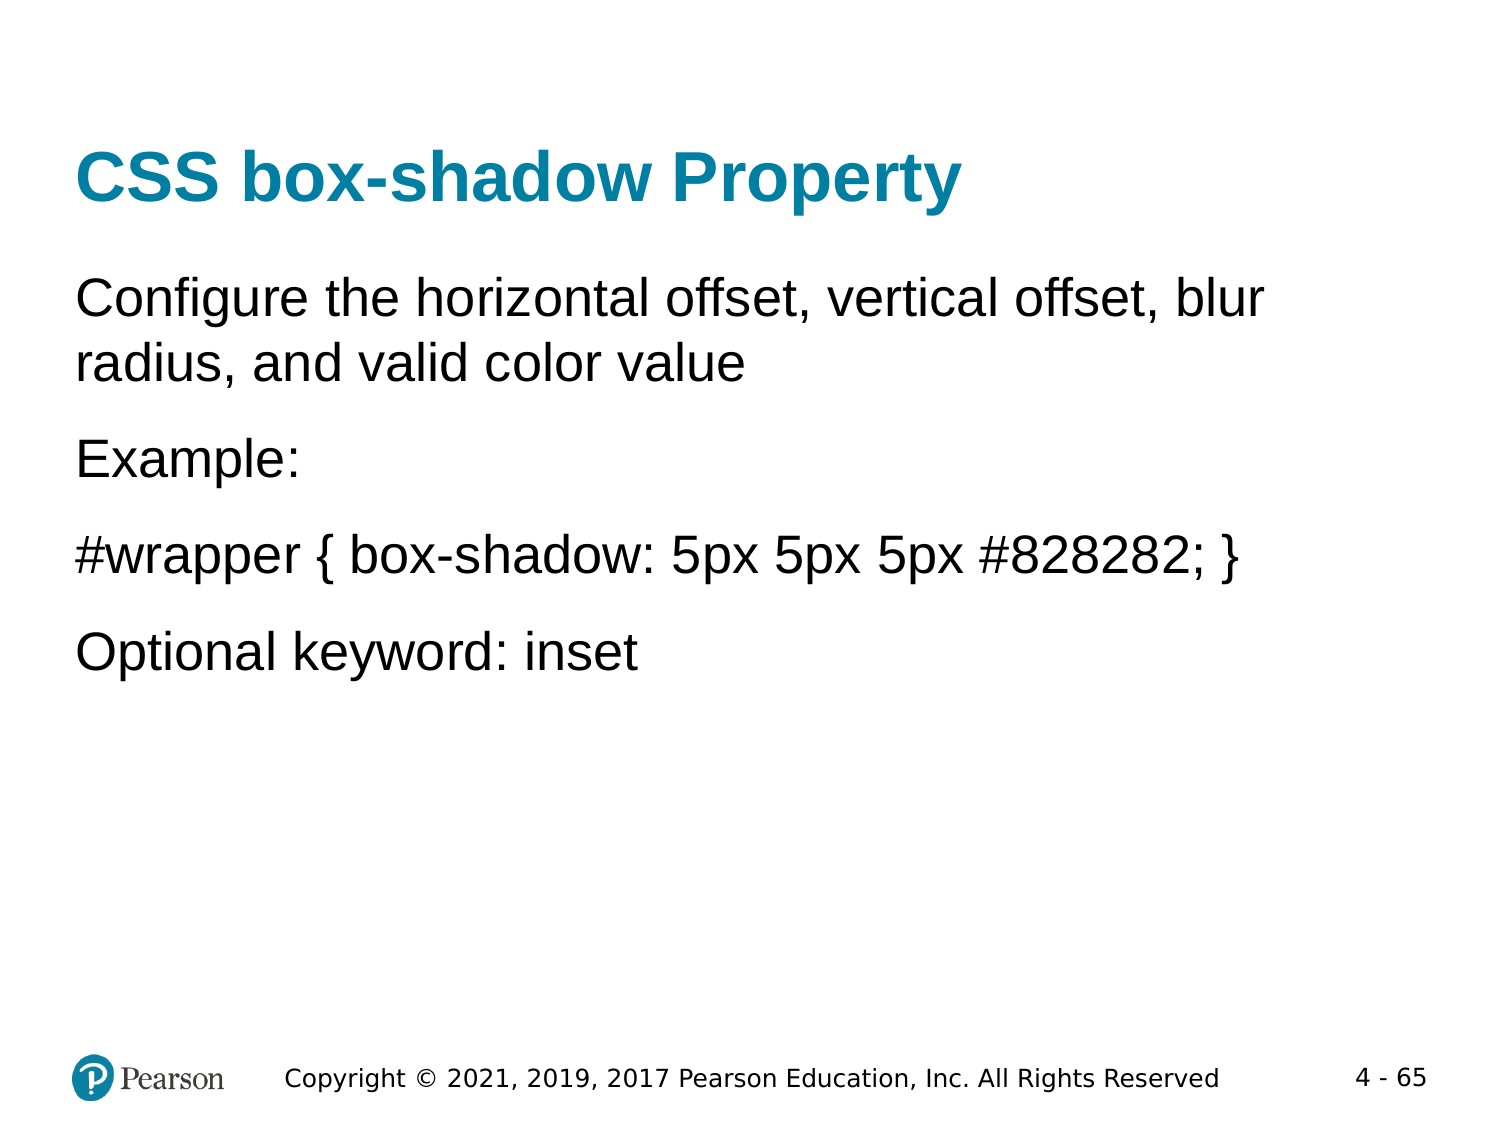

# CSS box-shadow Property
Configure the horizontal offset, vertical offset, blur radius, and valid color value
Example:
#wrapper { box-shadow: 5px 5px 5px #828282; }
Optional keyword: inset